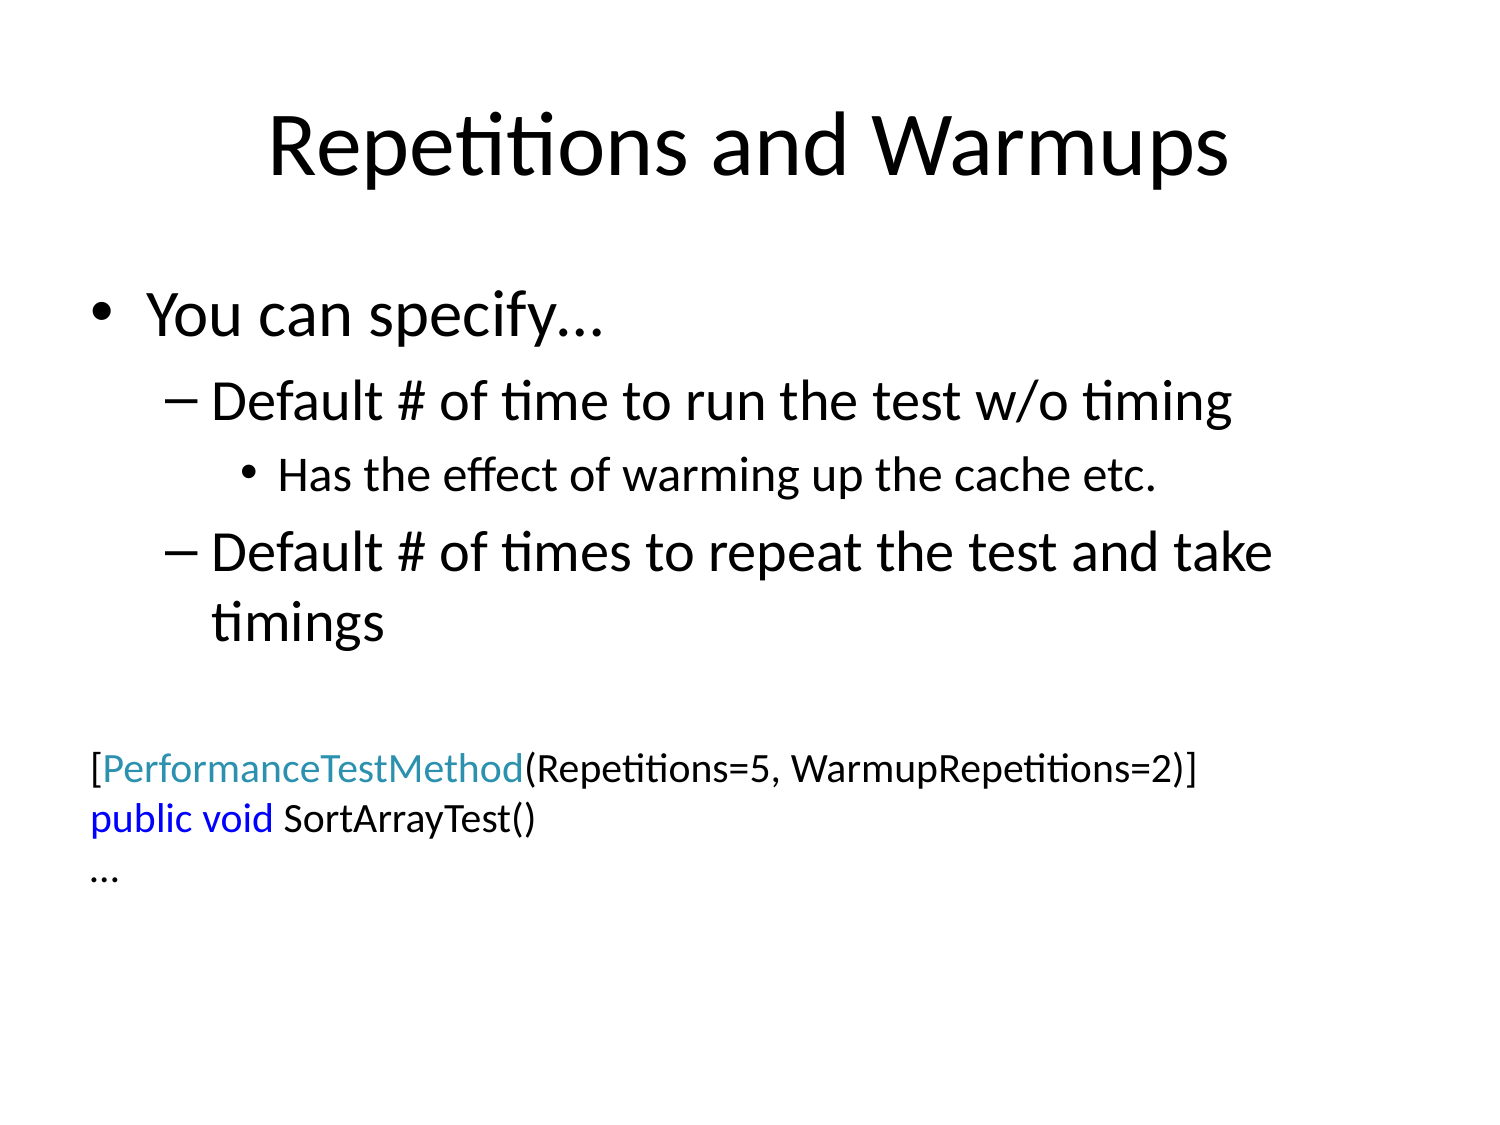

# Repetitions and Warmups
You can specify…
Default # of time to run the test w/o timing
Has the effect of warming up the cache etc.
Default # of times to repeat the test and take timings

[PerformanceTestMethod(Repetitions=5, WarmupRepetitions=2)]
public void SortArrayTest()
…